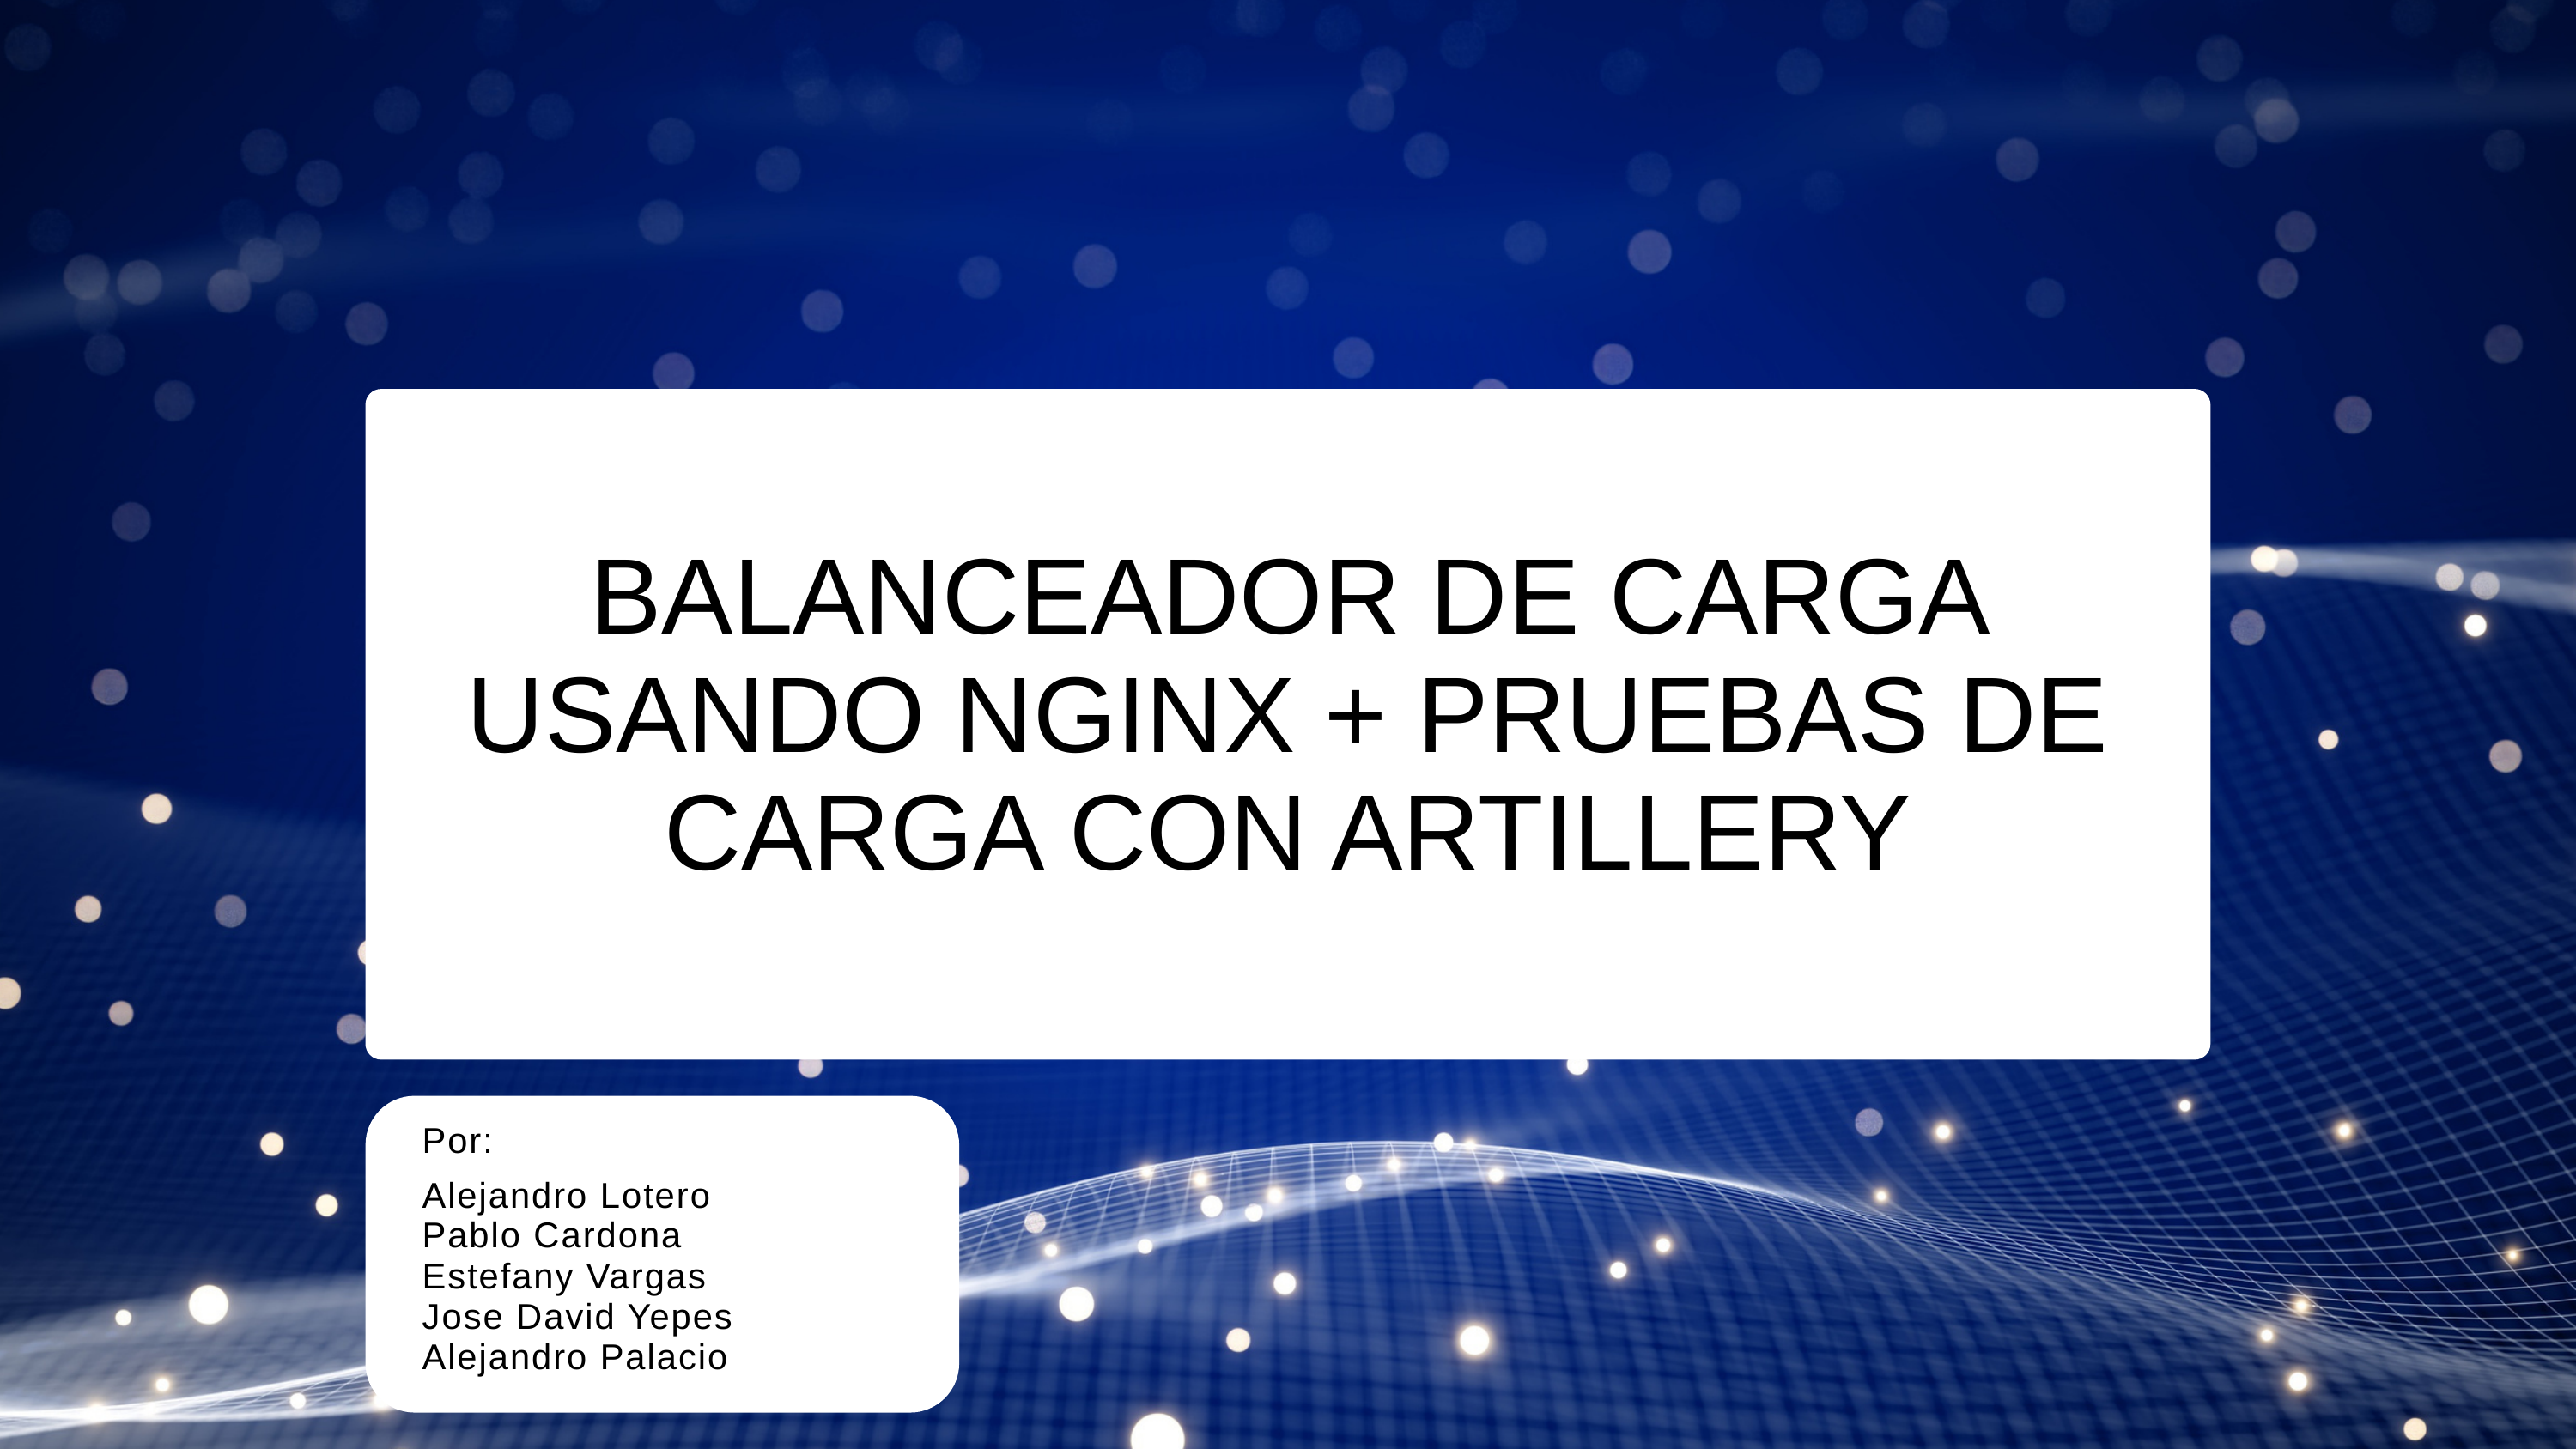

BALANCEADOR DE CARGA USANDO NGINX + PRUEBAS DE CARGA CON ARTILLERY

Por:
Alejandro Lotero
Pablo Cardona
Estefany Vargas
Jose David Yepes
Alejandro Palacio